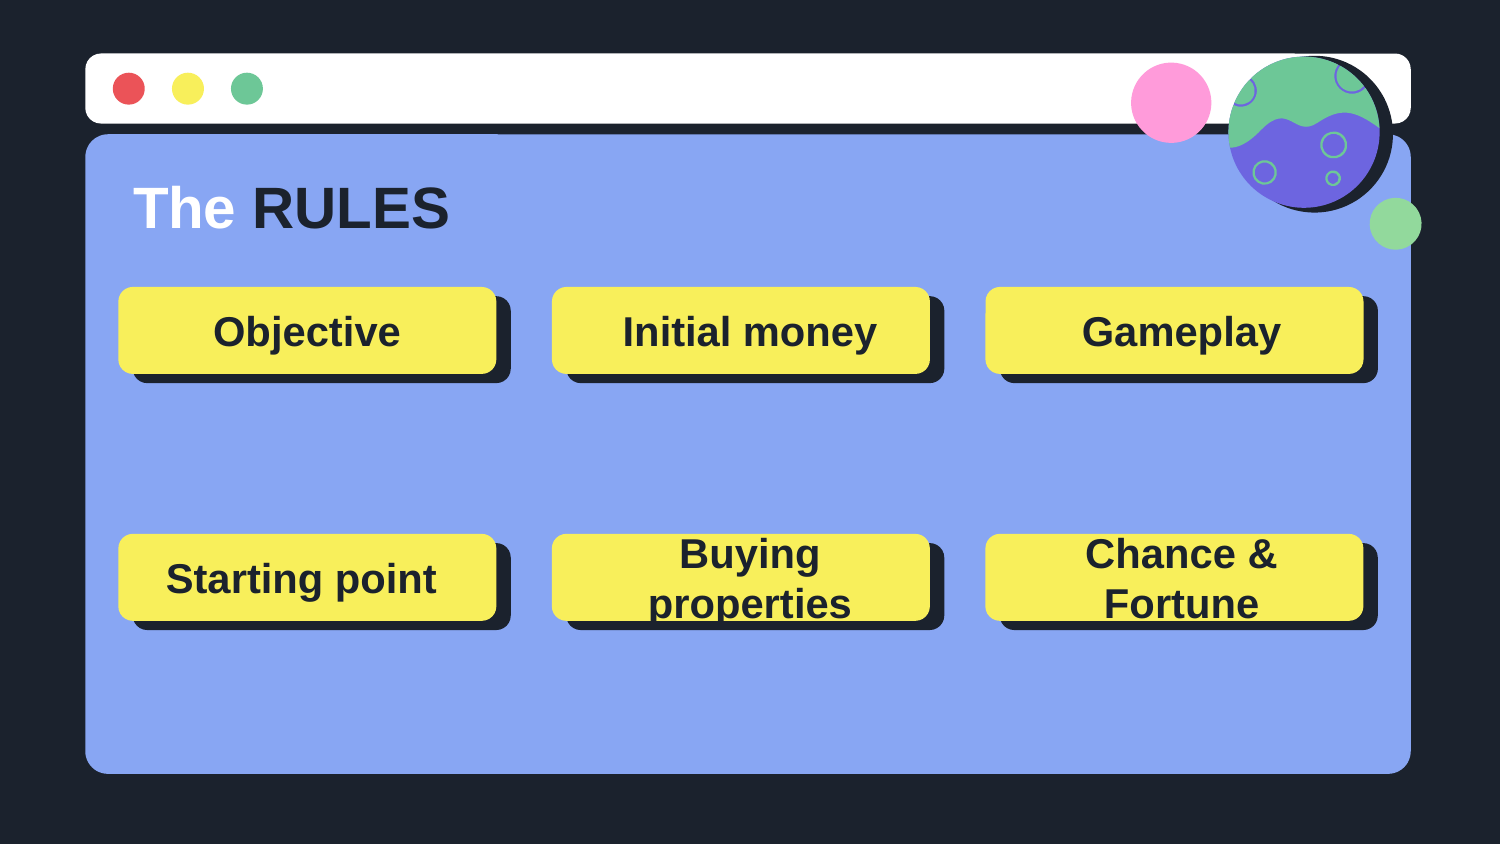

# The RULES

Objective
Initial money
Gameplay

Starting point
Buying properties
Chance & Fortune